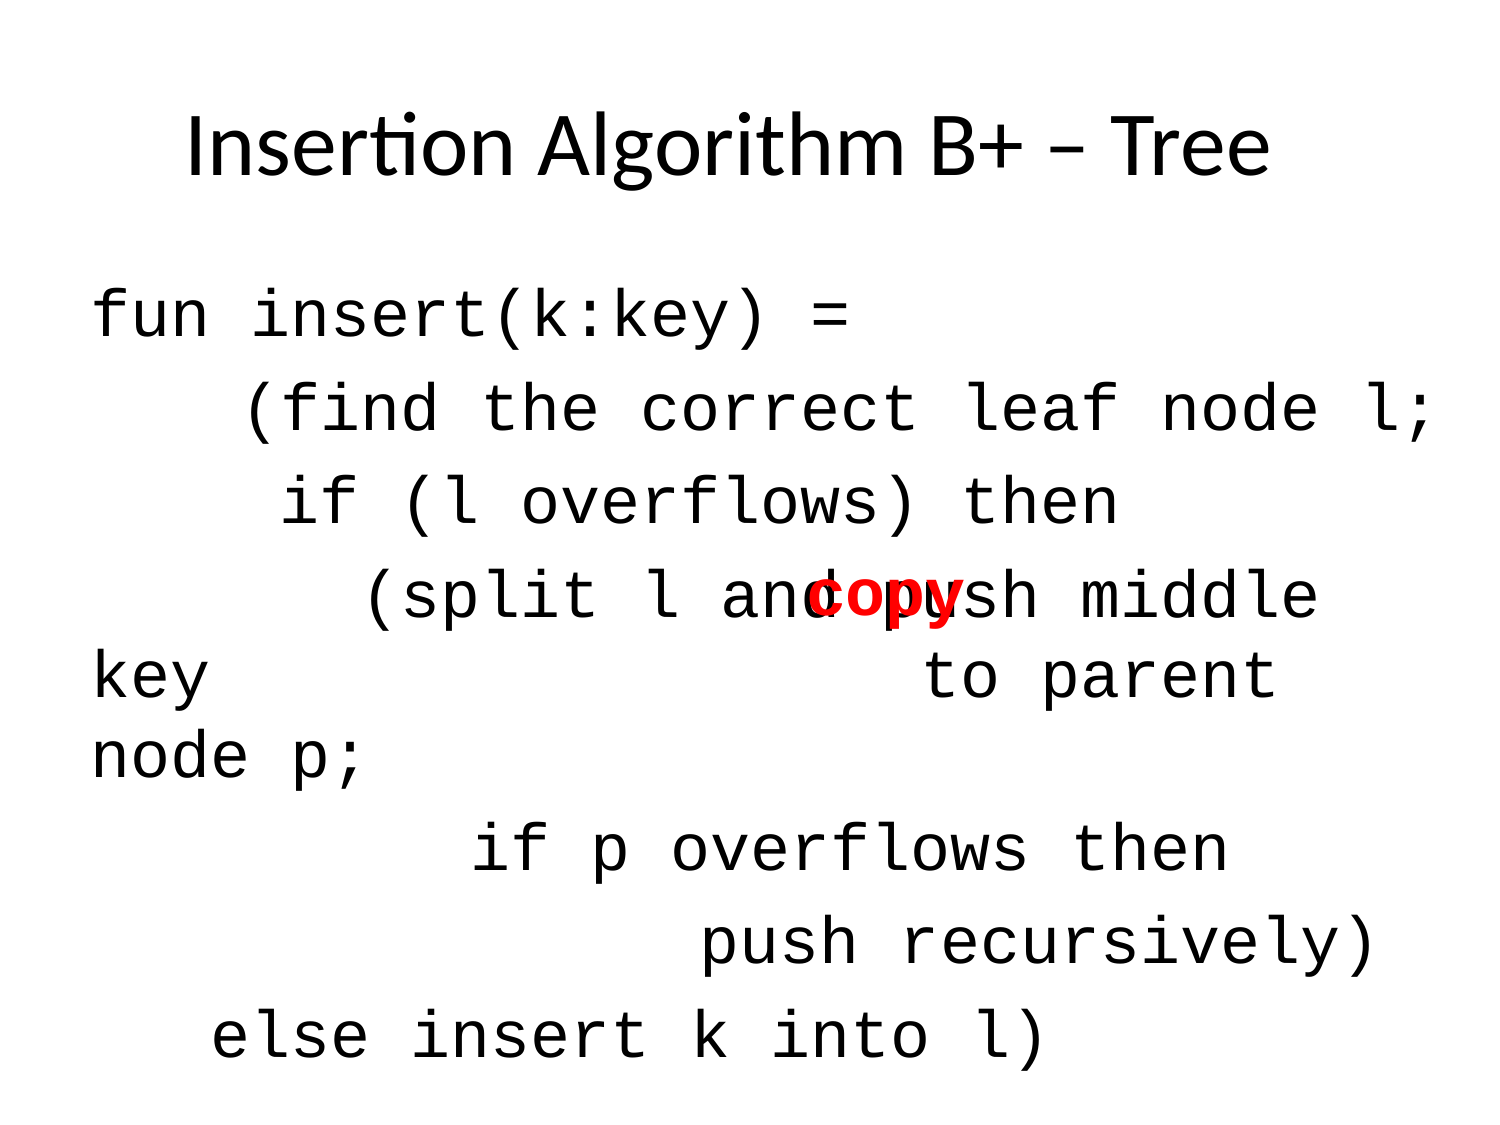

# Insertion Algorithm B+ – Tree
fun insert(k:key) =
	(find the correct leaf node l;
	 if (l overflows) then
	   (split l and push middle key 				  to parent node p;
 		  if p overflows then
			    push recursively)
   else insert k into l)
copy